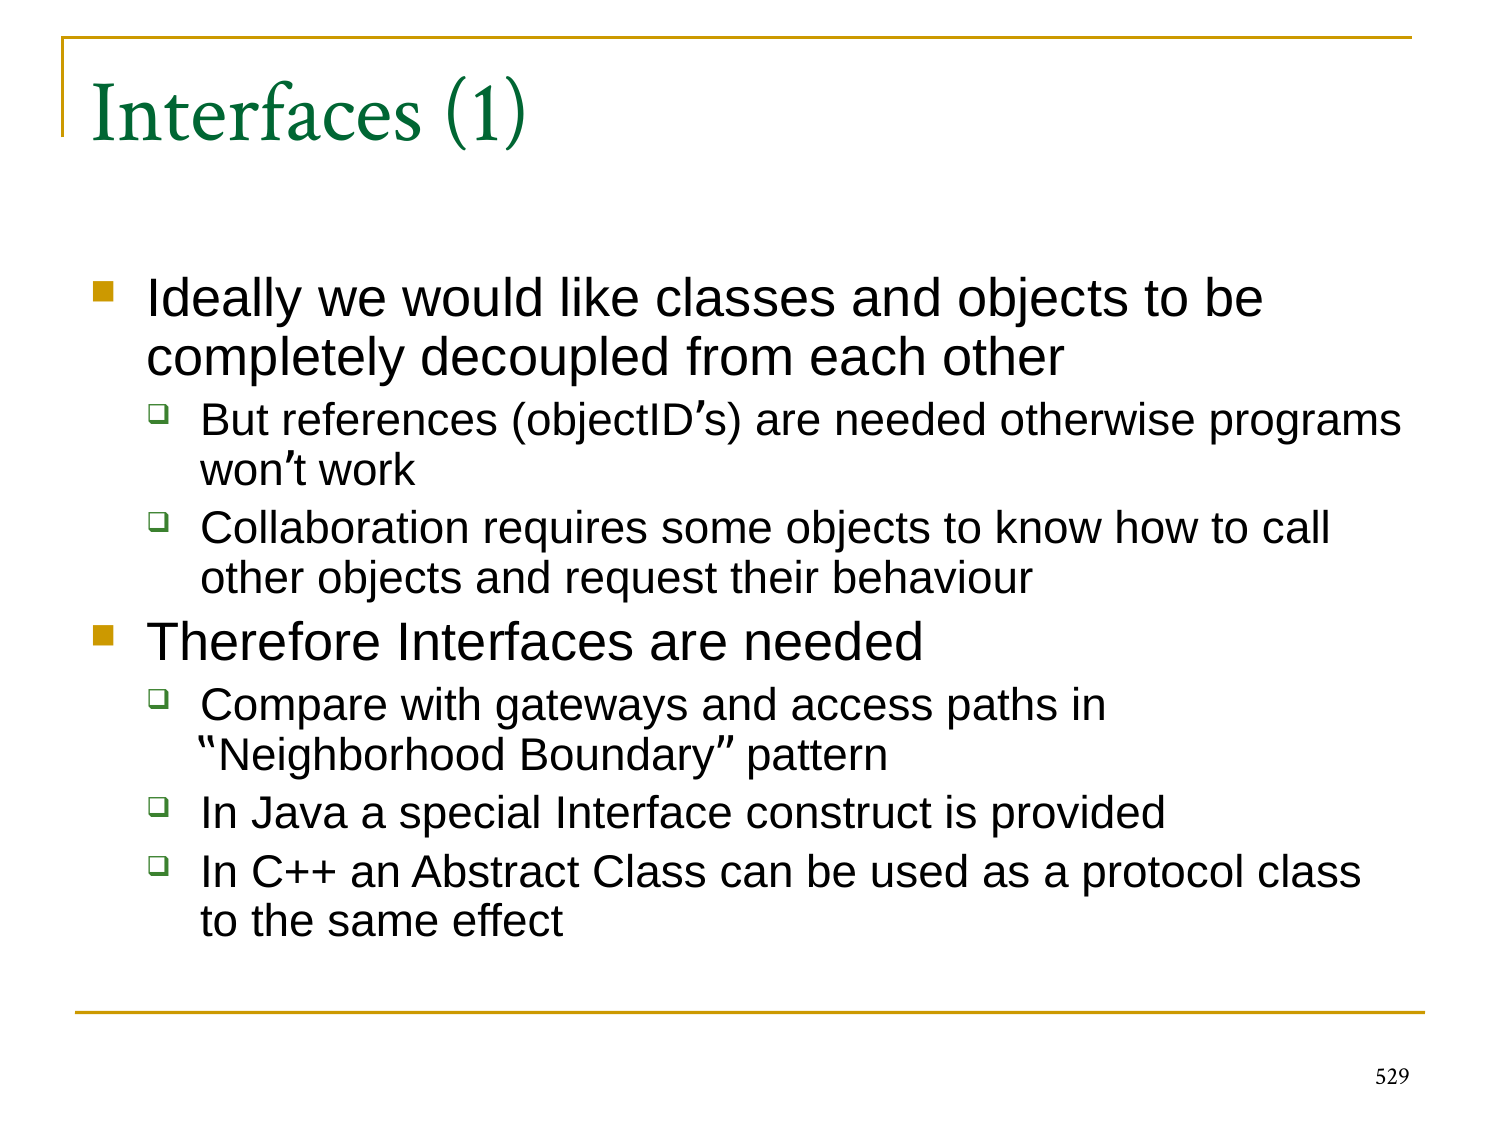

# Interfaces (1)
Ideally we would like classes and objects to be completely decoupled from each other
But references (objectID’s) are needed otherwise programs won’t work
Collaboration requires some objects to know how to call other objects and request their behaviour
Therefore Interfaces are needed
Compare with gateways and access paths in “Neighborhood Boundary” pattern
In Java a special Interface construct is provided
In C++ an Abstract Class can be used as a protocol class to the same effect
529